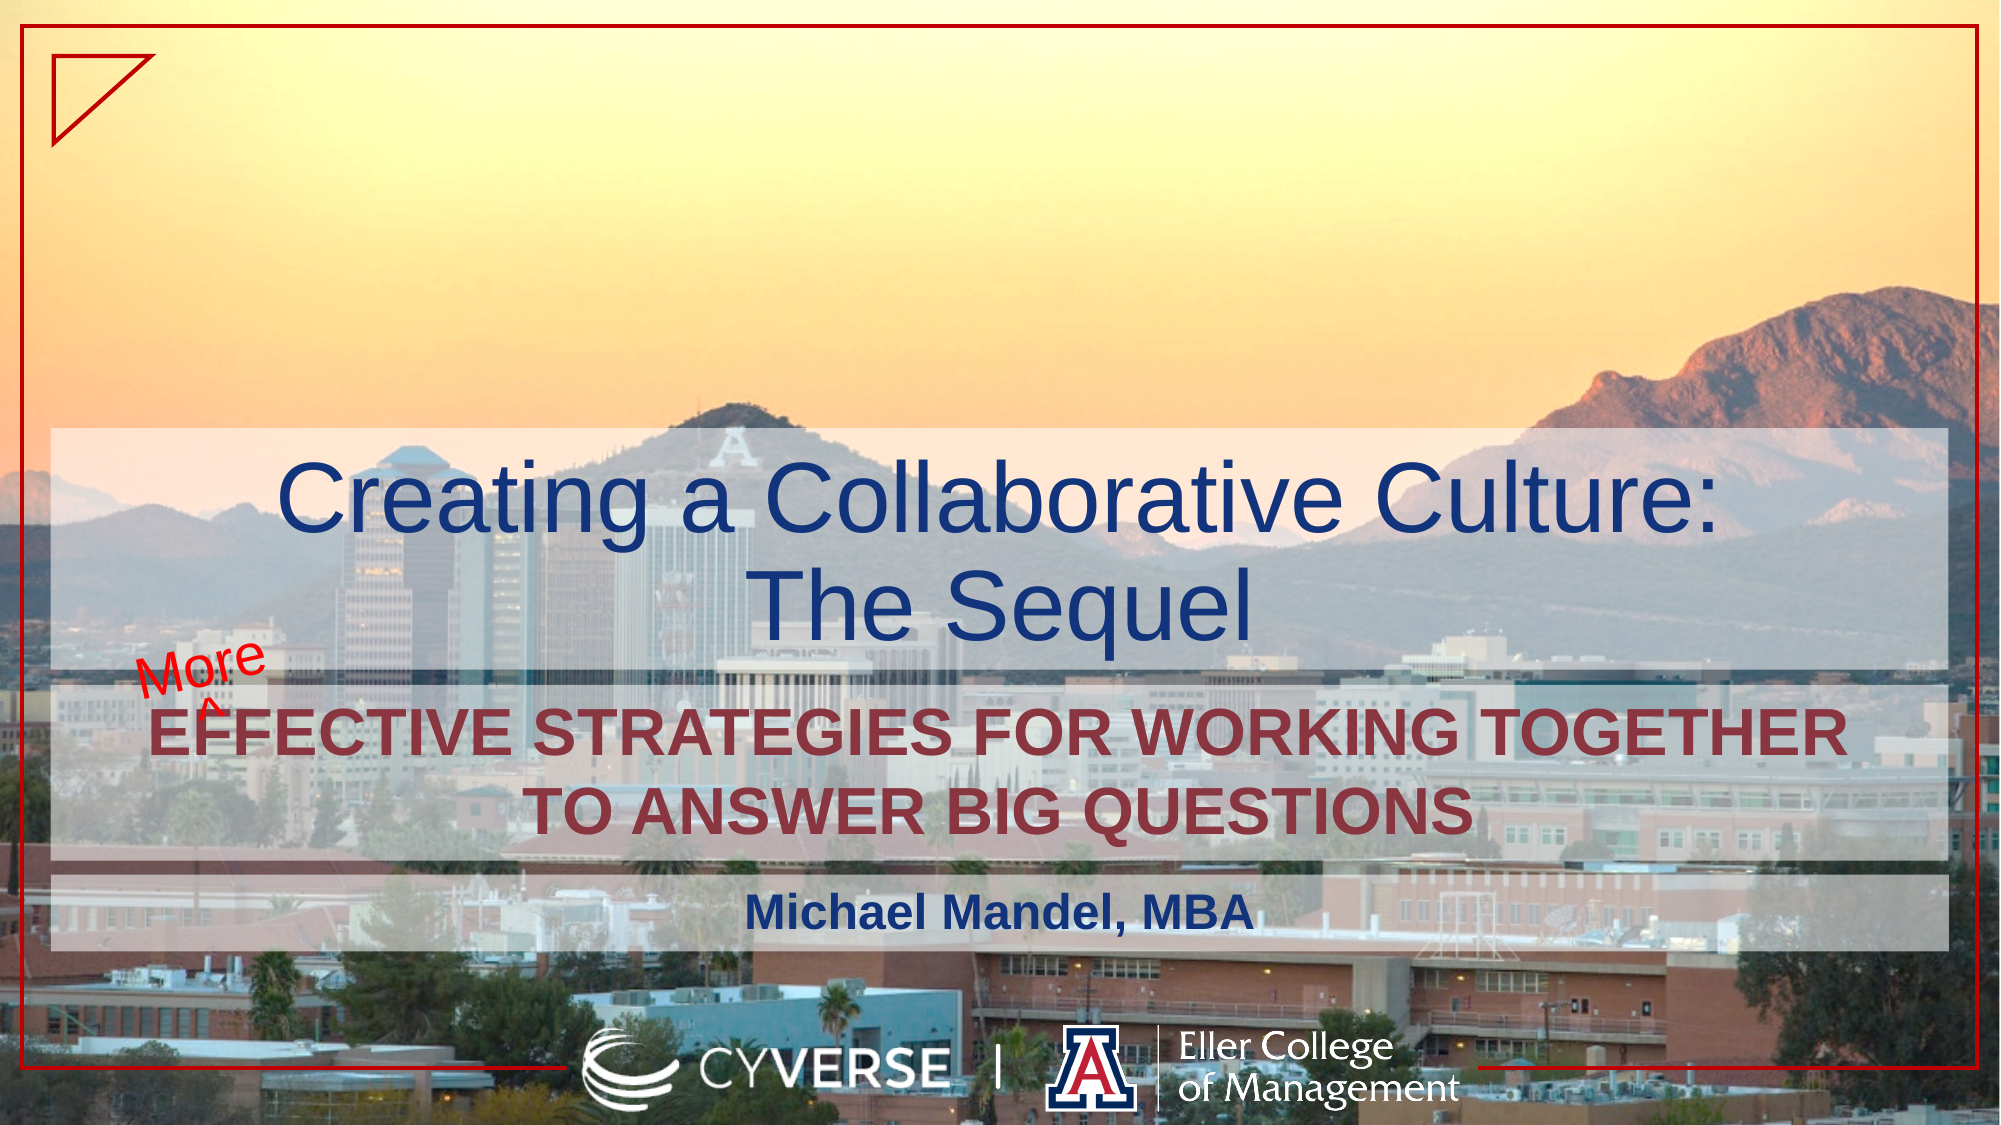

# Creating a Collaborative Culture: The Sequel
More
^
Effective strategies for working together
to answer big questions
Michael Mandel, MBA